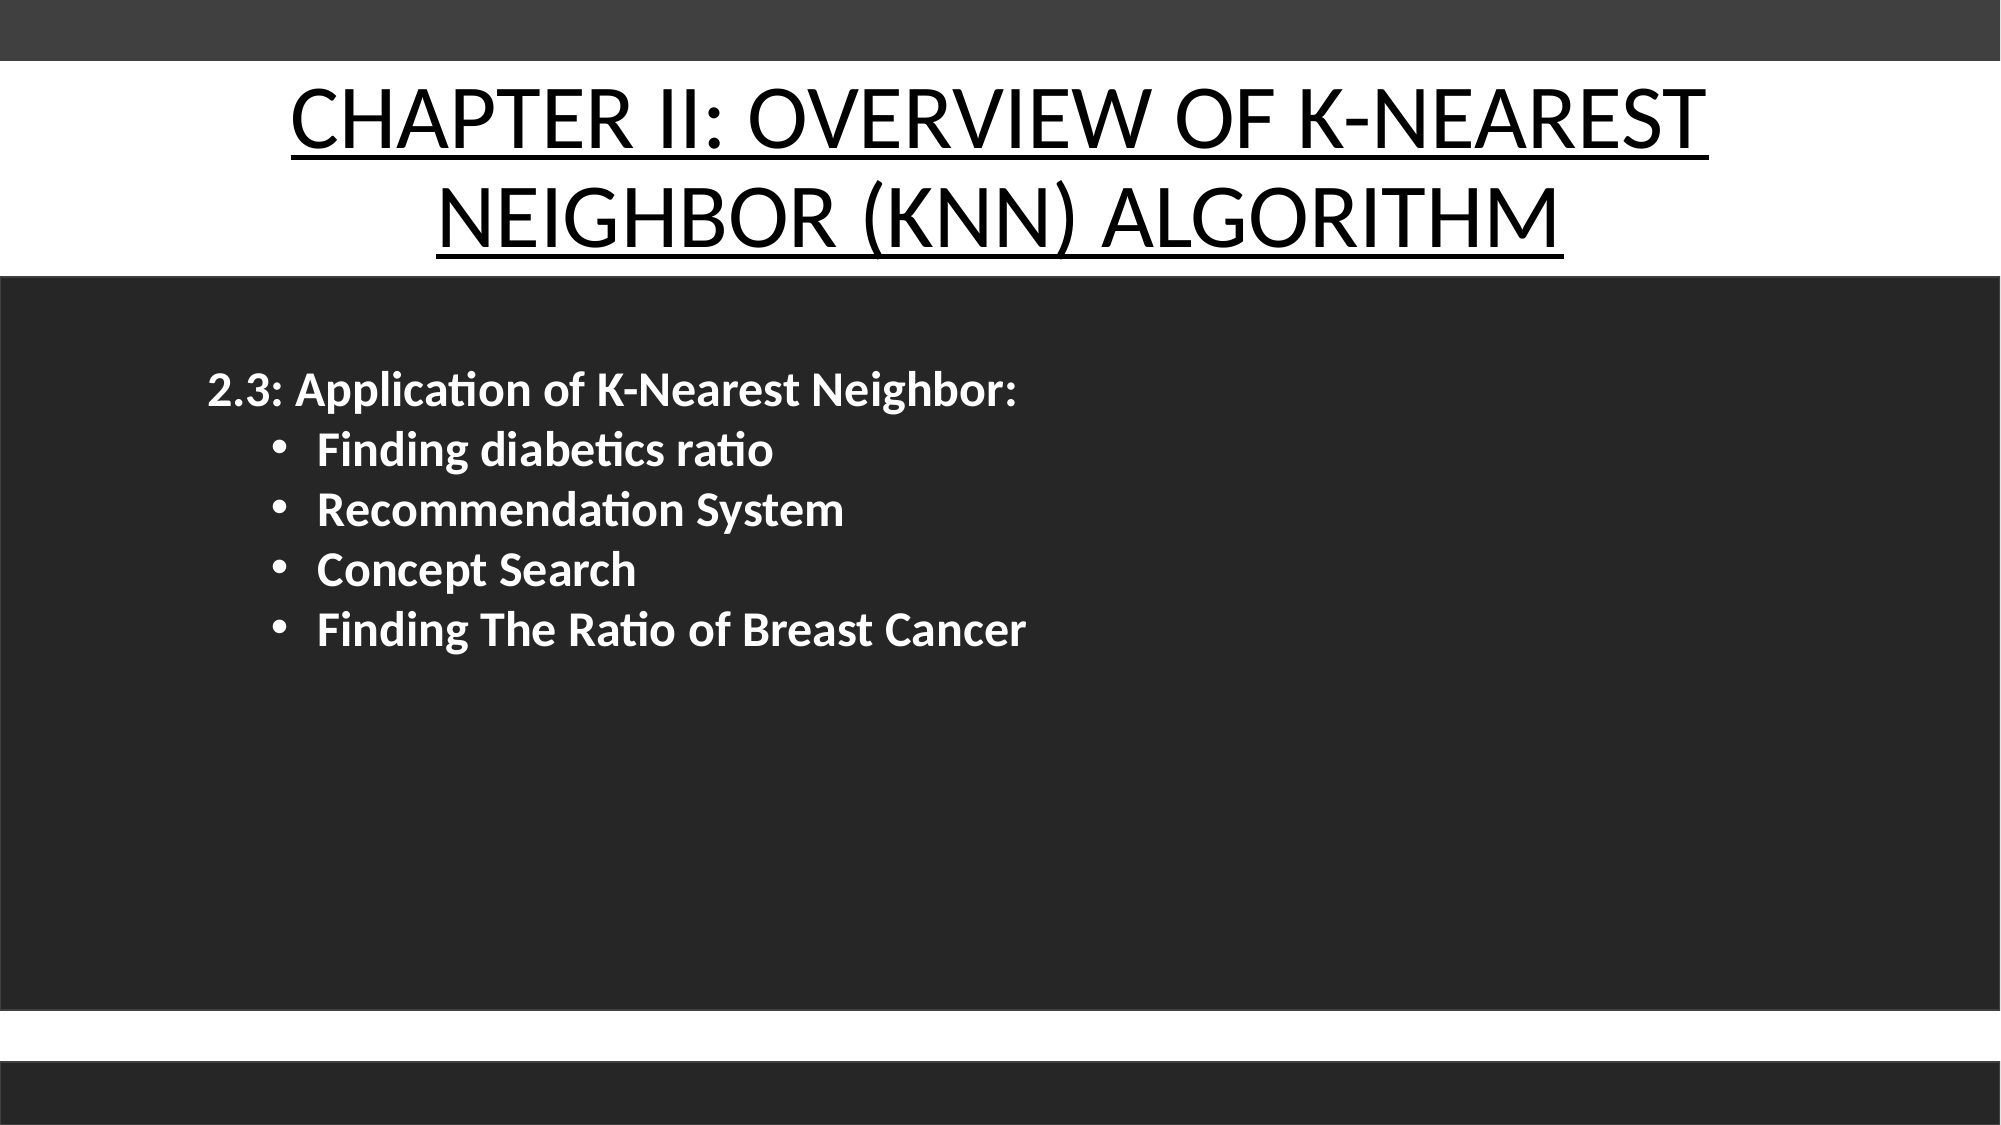

# CHAPTER II: OVERVIEW OF K-NEAREST NEIGHBOR (KNN) ALGORITHM
 2.3: Application of K-Nearest Neighbor:
Finding diabetics ratio
Recommendation System
Concept Search
Finding The Ratio of Breast Cancer